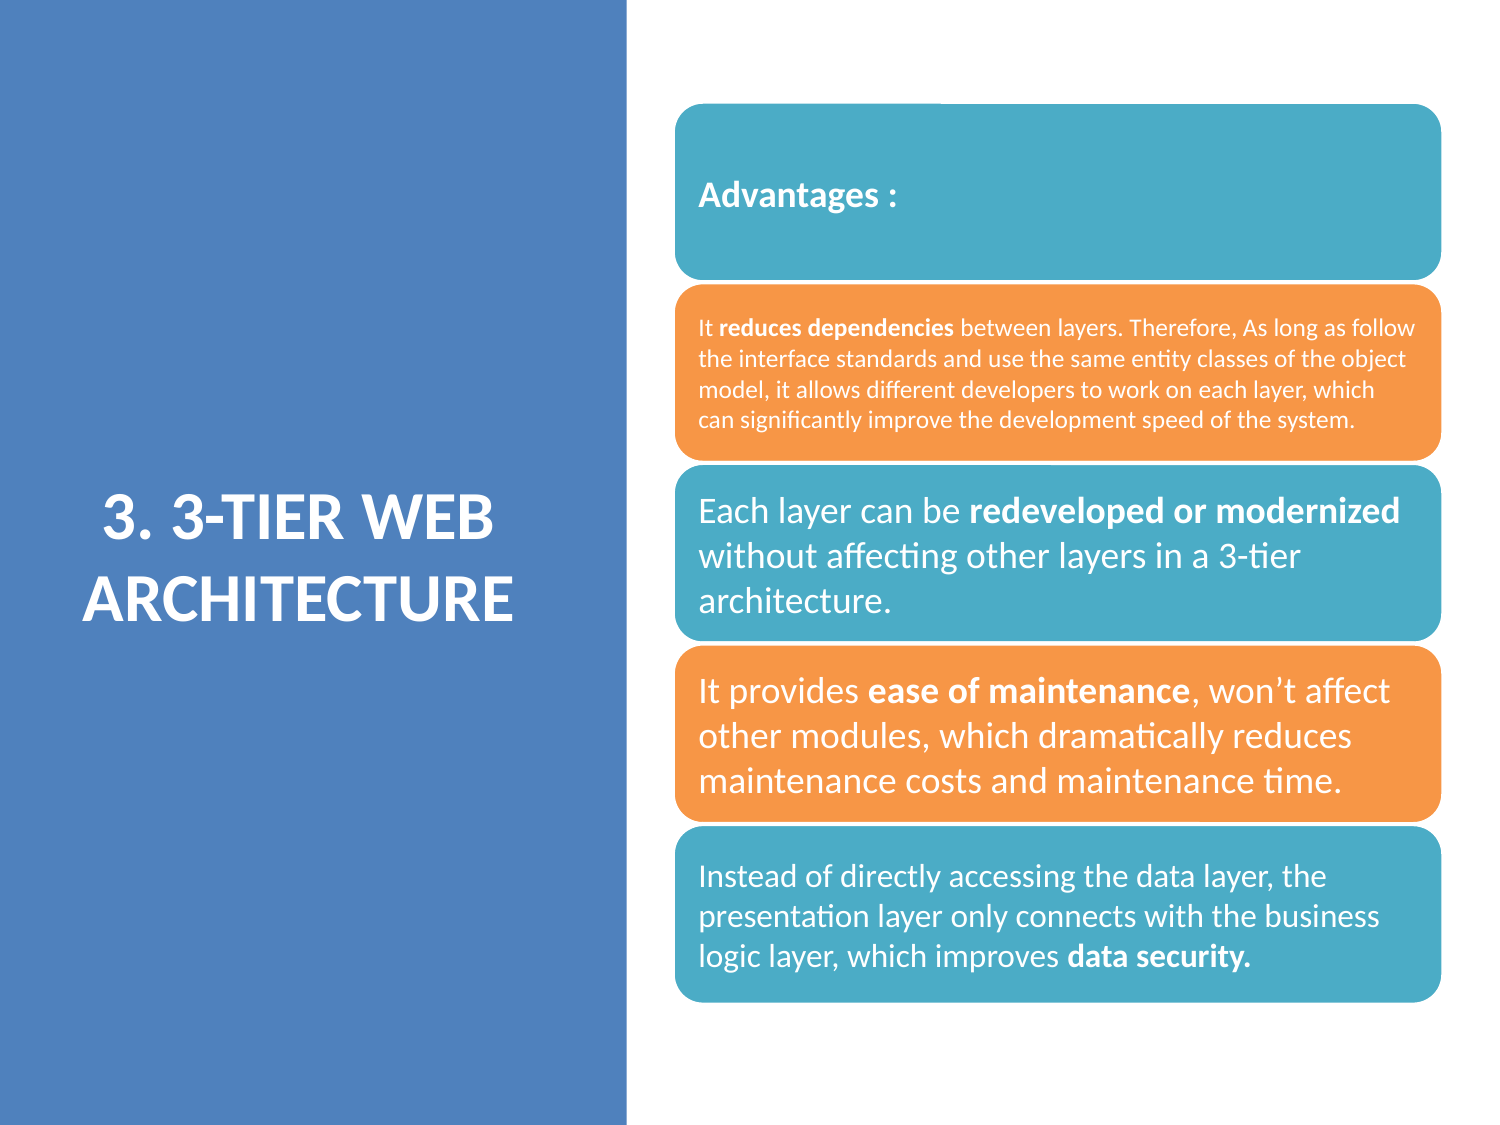

# 3. 3-TIER WEB ARCHITECTURE
Advantages :
It reduces dependencies between layers. Therefore, As long as follow the interface standards and use the same entity classes of the object model, it allows different developers to work on each layer, which can significantly improve the development speed of the system.
Each layer can be redeveloped or modernized without affecting other layers in a 3-tier architecture.
It provides ease of maintenance, won’t affect other modules, which dramatically reduces maintenance costs and maintenance time.
Instead of directly accessing the data layer, the presentation layer only connects with the business logic layer, which improves data security.